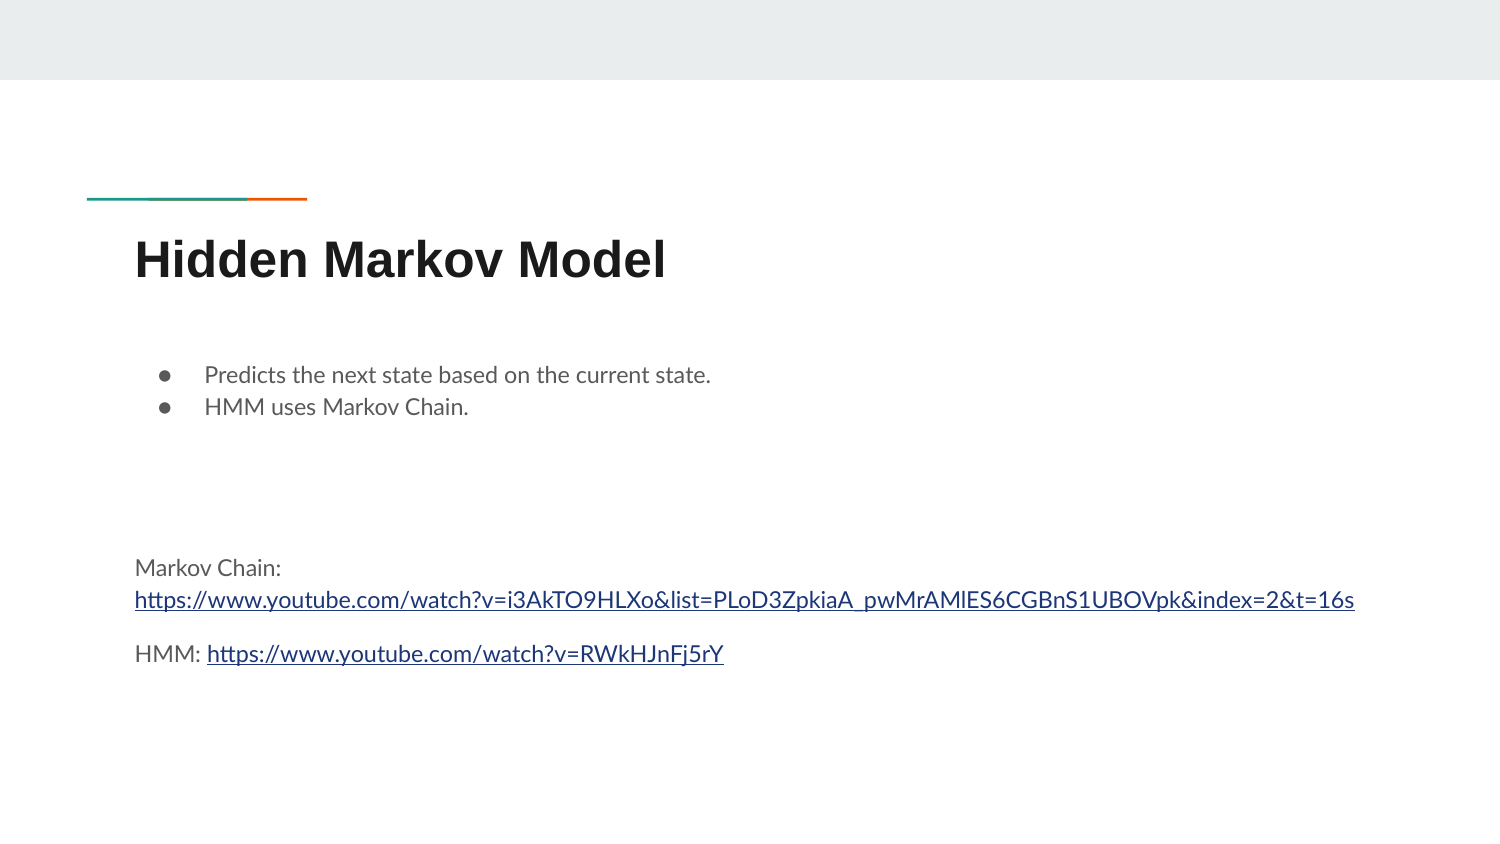

# Hidden Markov Model
Predicts the next state based on the current state.
HMM uses Markov Chain.

Markov Chain: https://www.youtube.com/watch?v=i3AkTO9HLXo&list=PLoD3ZpkiaA_pwMrAMlES6CGBnS1UBOVpk&index=2&t=16s
HMM: https://www.youtube.com/watch?v=RWkHJnFj5rY